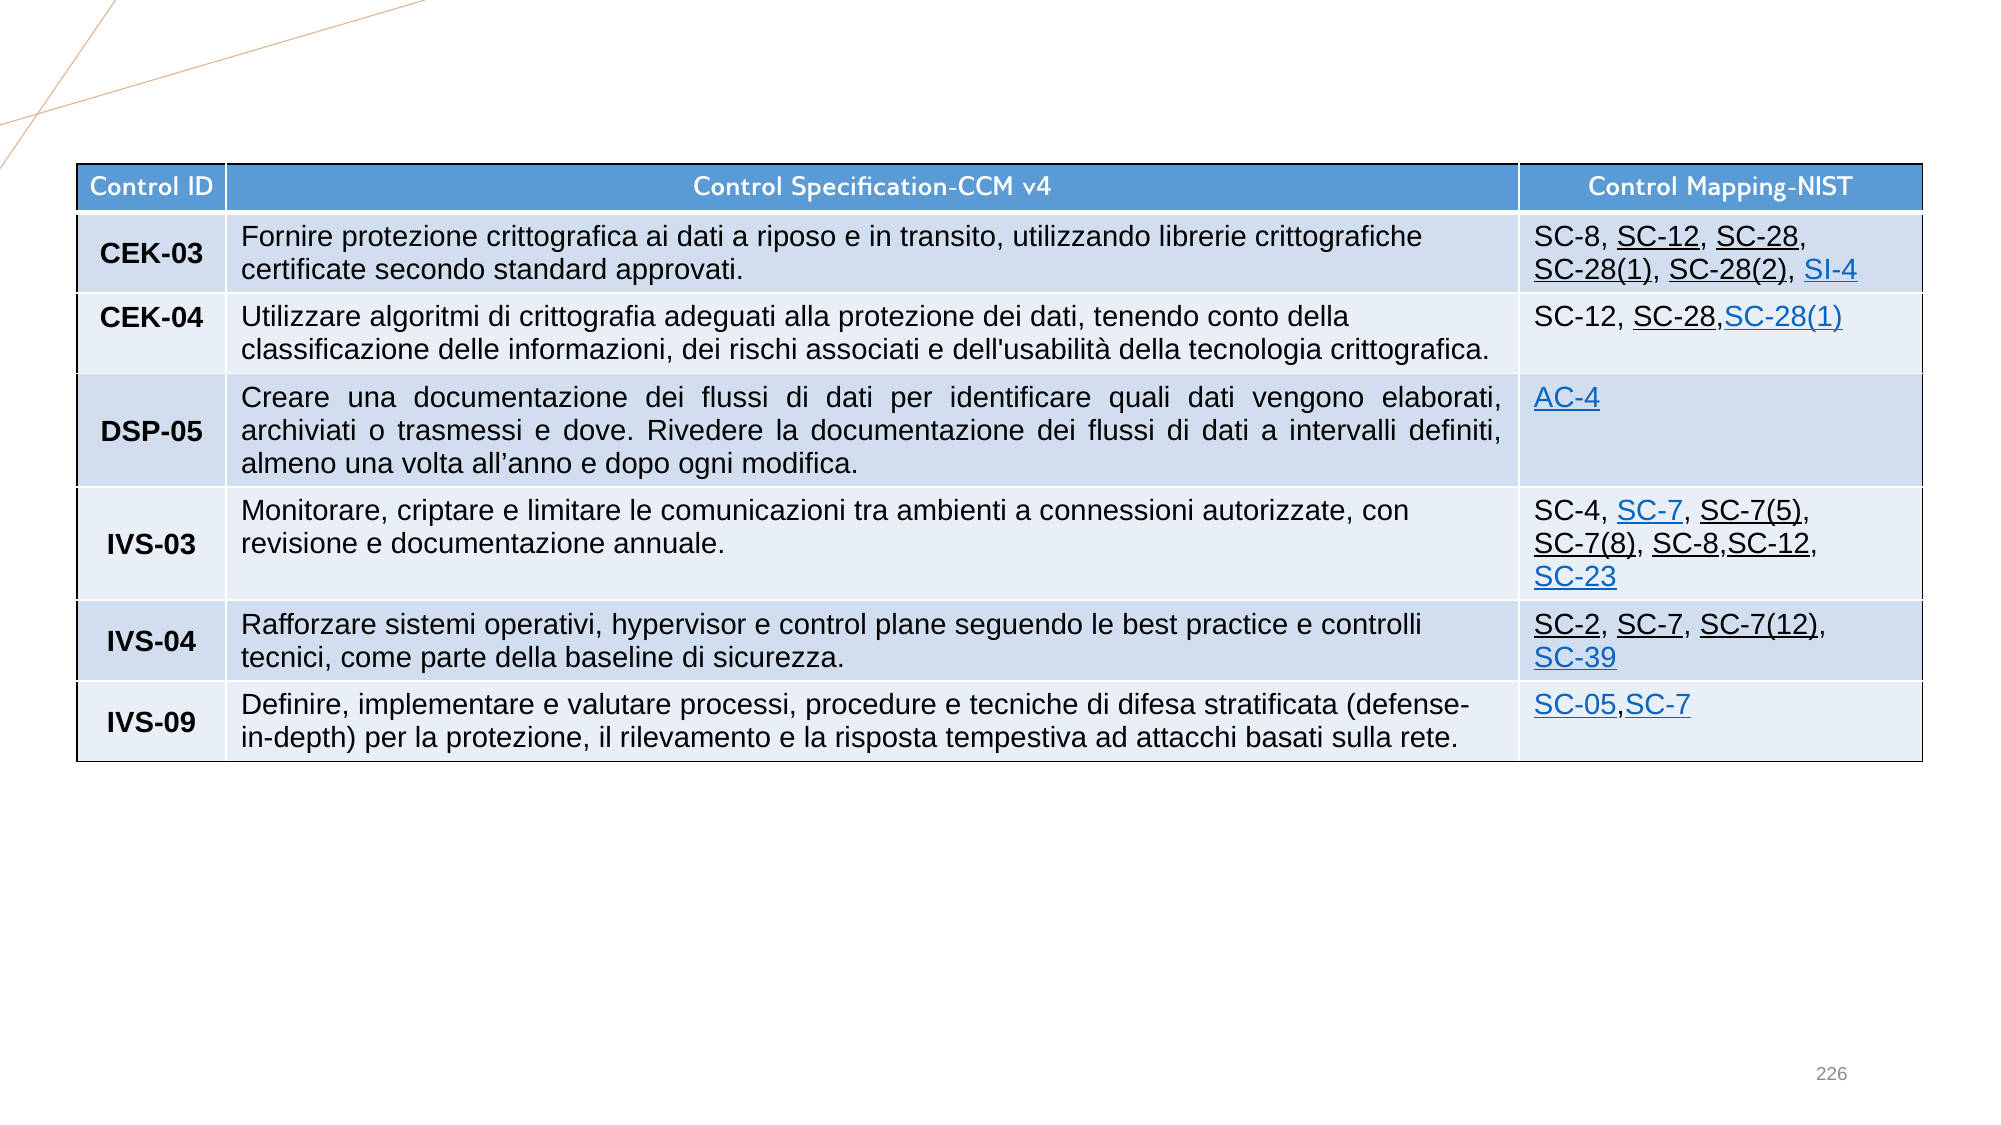

| Control ID | Control Specification-CCM v4 | Control Mapping-NIST |
| --- | --- | --- |
| CEK-03 | Fornire protezione crittografica ai dati a riposo e in transito, utilizzando librerie crittografiche certificate secondo standard approvati. | SC-8, SC-12, SC-28,SC-28(1), SC-28(2), SI-4 |
| CEK-04 | Utilizzare algoritmi di crittografia adeguati alla protezione dei dati, tenendo conto della classificazione delle informazioni, dei rischi associati e dell'usabilità della tecnologia crittografica. | SC-12, SC-28,SC-28(1) |
| DSP-05 | Creare una documentazione dei flussi di dati per identificare quali dati vengono elaborati, archiviati o trasmessi e dove. Rivedere la documentazione dei flussi di dati a intervalli definiti, almeno una volta all’anno e dopo ogni modifica. | AC-4 |
| IVS-03 | Monitorare, criptare e limitare le comunicazioni tra ambienti a connessioni autorizzate, con revisione e documentazione annuale. | SC-4, SC-7, SC-7(5),SC-7(8), SC-8,SC-12, SC-23 |
| IVS-04 | Rafforzare sistemi operativi, hypervisor e control plane seguendo le best practice e controlli tecnici, come parte della baseline di sicurezza. | SC-2, SC-7, SC-7(12), SC-39 |
| IVS-09 | Definire, implementare e valutare processi, procedure e tecniche di difesa stratificata (defense-in-depth) per la protezione, il rilevamento e la risposta tempestiva ad attacchi basati sulla rete. | SC-05,SC-7 |
226